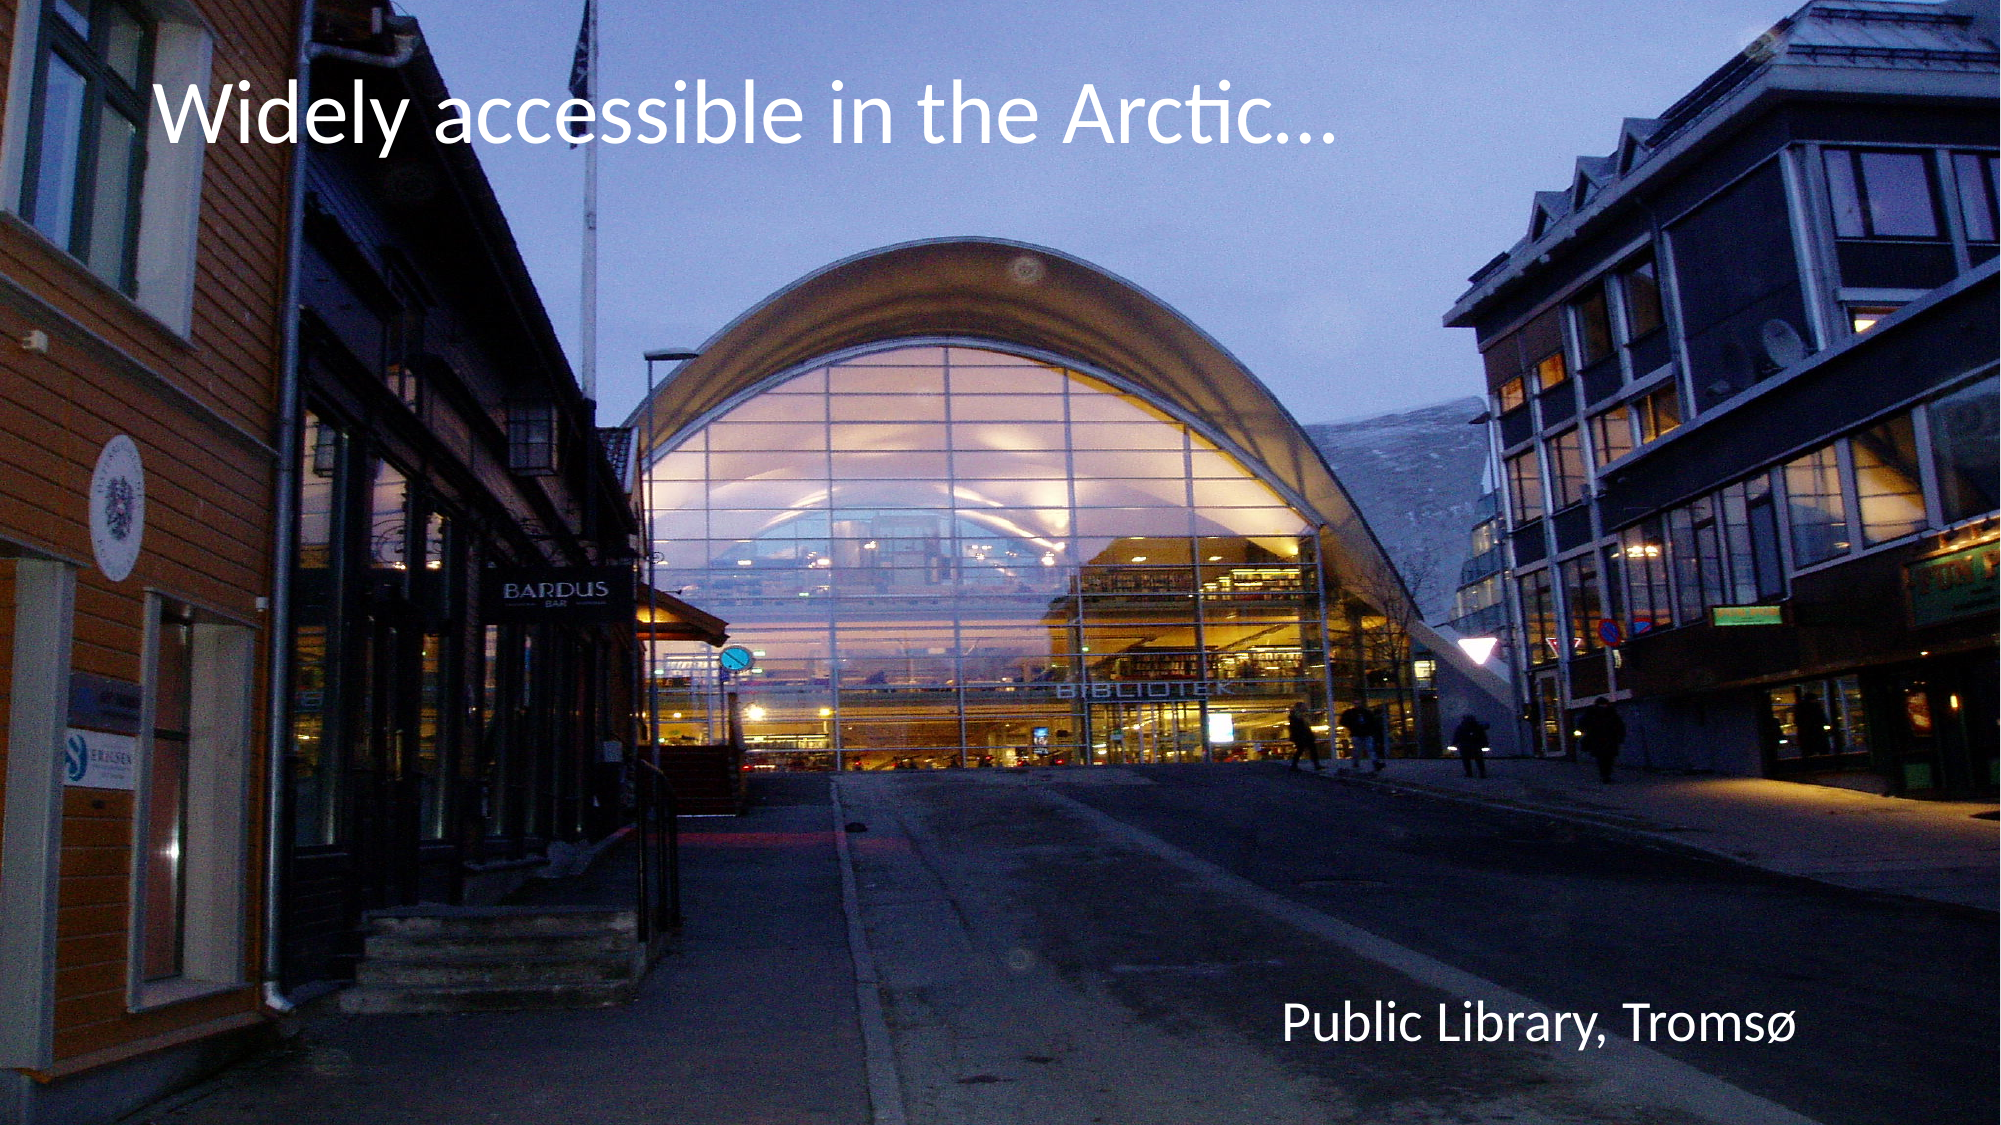

# Widely accessible in the Arctic…
Public Library, Tromsø